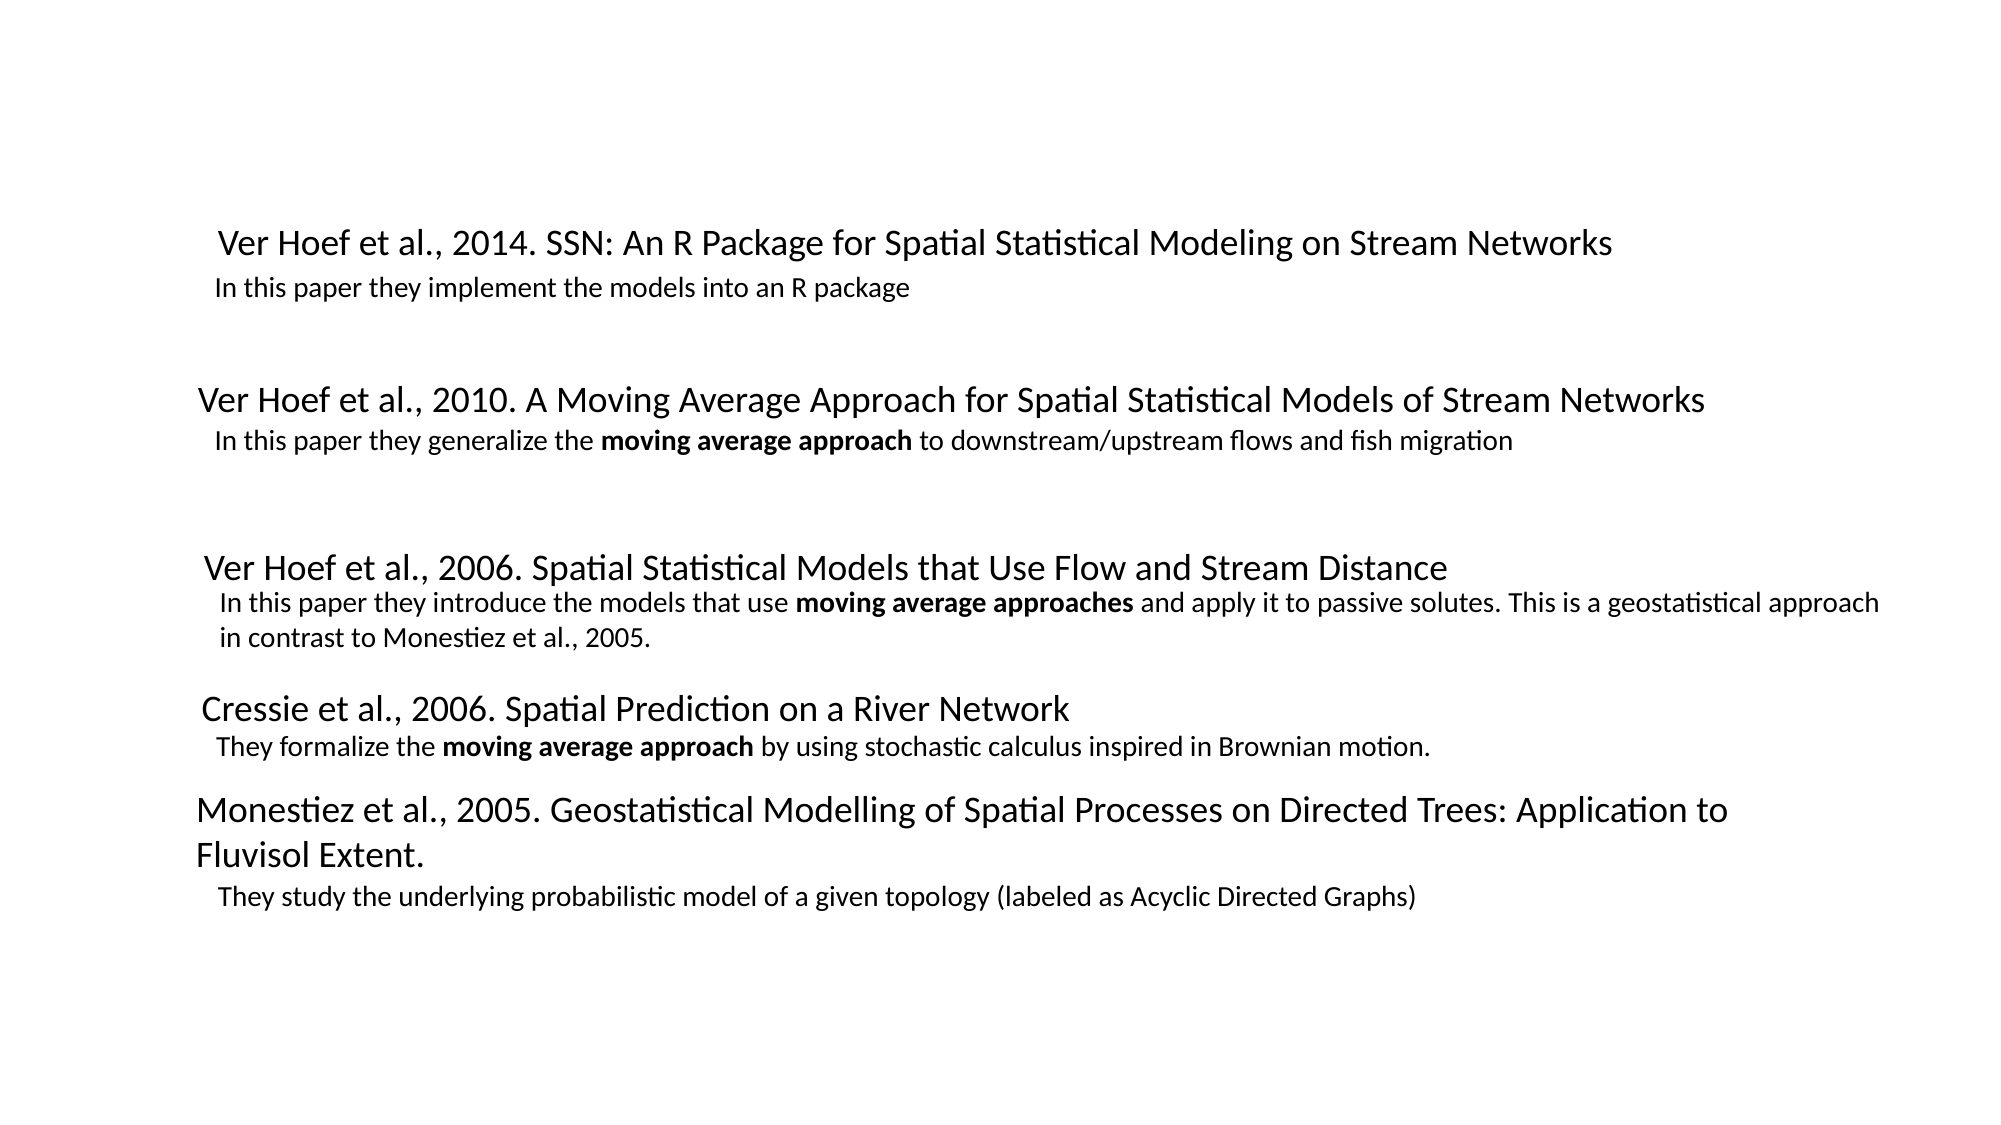

Ver Hoef et al., 2014. SSN: An R Package for Spatial Statistical Modeling on Stream Networks
In this paper they implement the models into an R package
Ver Hoef et al., 2010. A Moving Average Approach for Spatial Statistical Models of Stream Networks
In this paper they generalize the moving average approach to downstream/upstream flows and fish migration
Ver Hoef et al., 2006. Spatial Statistical Models that Use Flow and Stream Distance
In this paper they introduce the models that use moving average approaches and apply it to passive solutes. This is a geostatistical approach
in contrast to Monestiez et al., 2005.
Cressie et al., 2006. Spatial Prediction on a River Network
They formalize the moving average approach by using stochastic calculus inspired in Brownian motion.
Monestiez et al., 2005. Geostatistical Modelling of Spatial Processes on Directed Trees: Application to Fluvisol Extent.
They study the underlying probabilistic model of a given topology (labeled as Acyclic Directed Graphs)